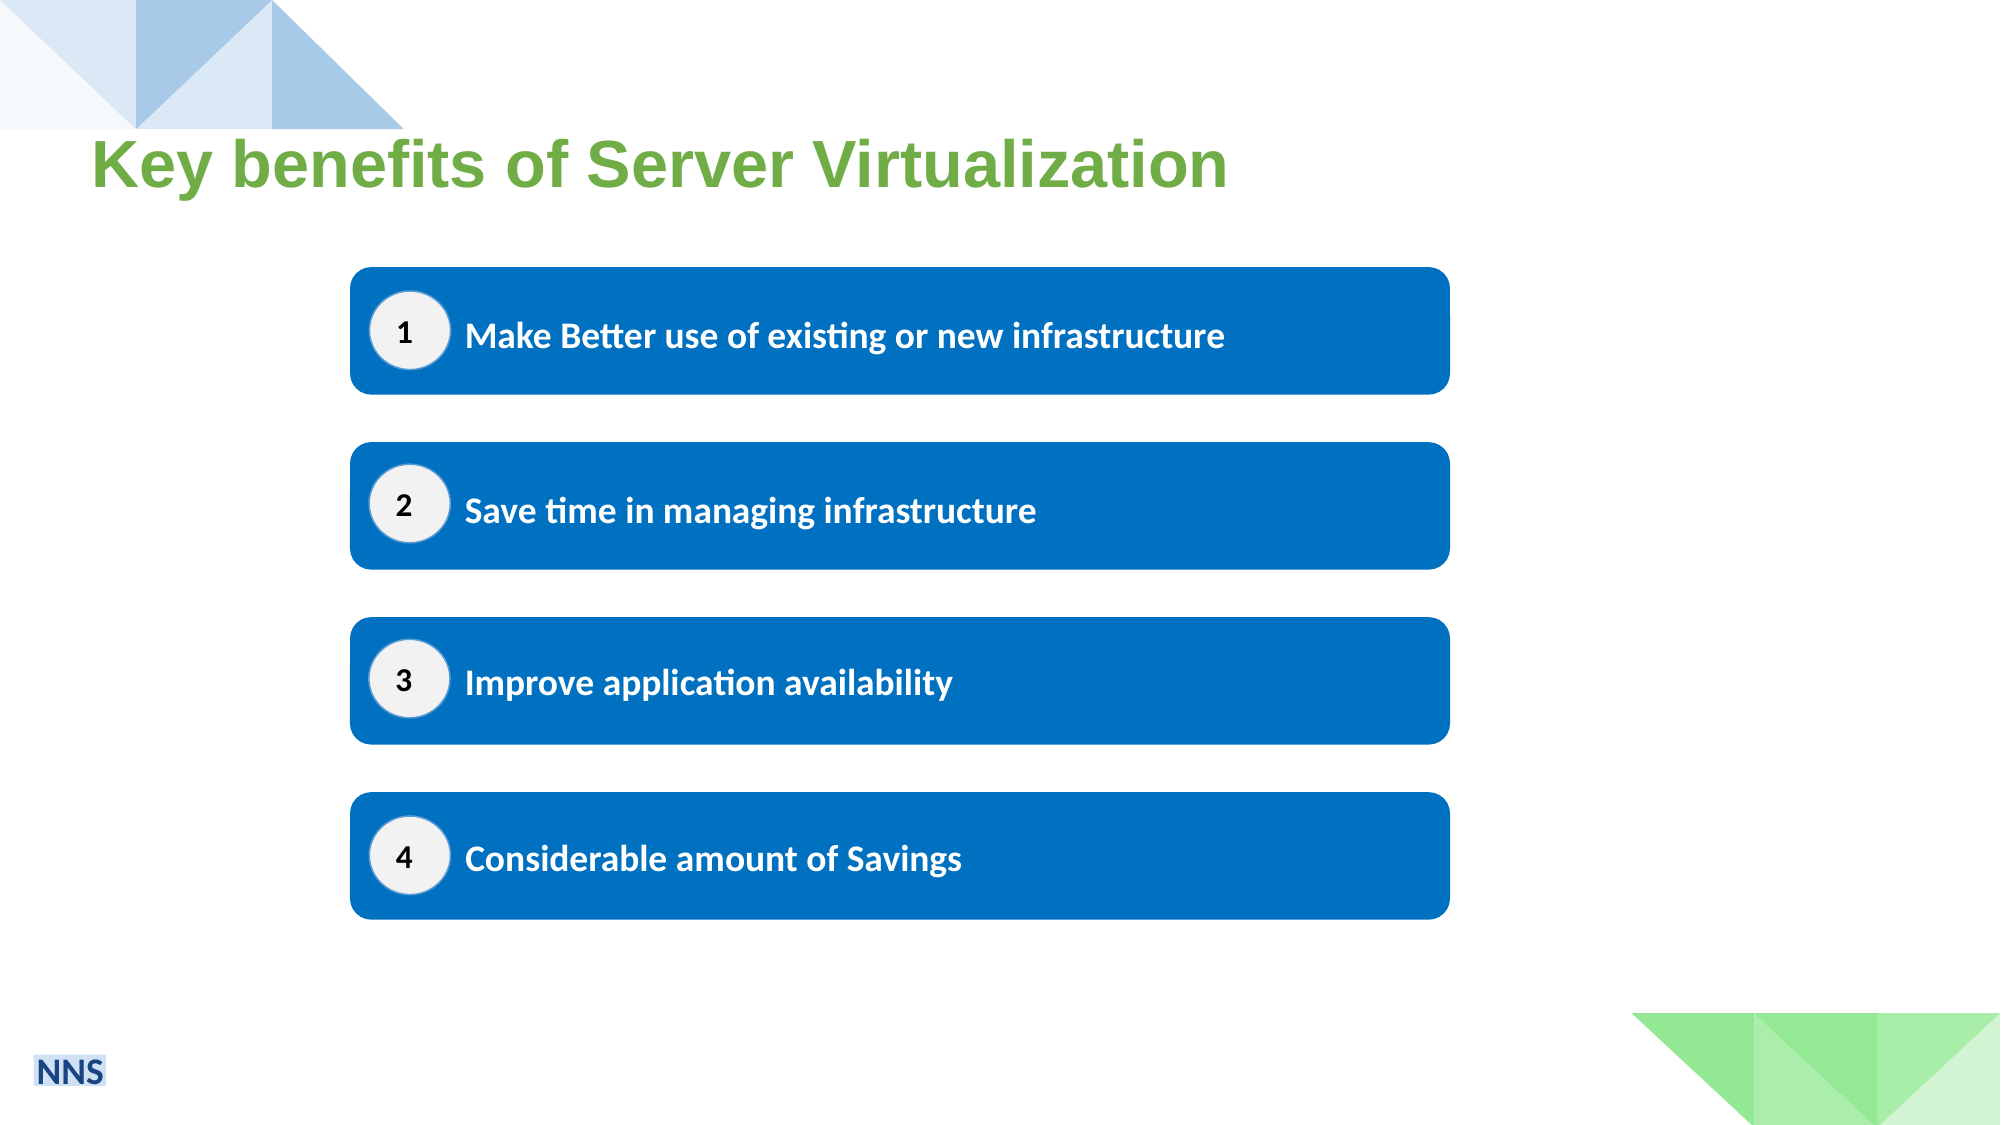

Key benefits of Server Virtualization

1
Make Better use of existing or new infrastructure

2
Save time in managing infrastructure

3
Improve application availability

4
Considerable amount of Savings

NNS